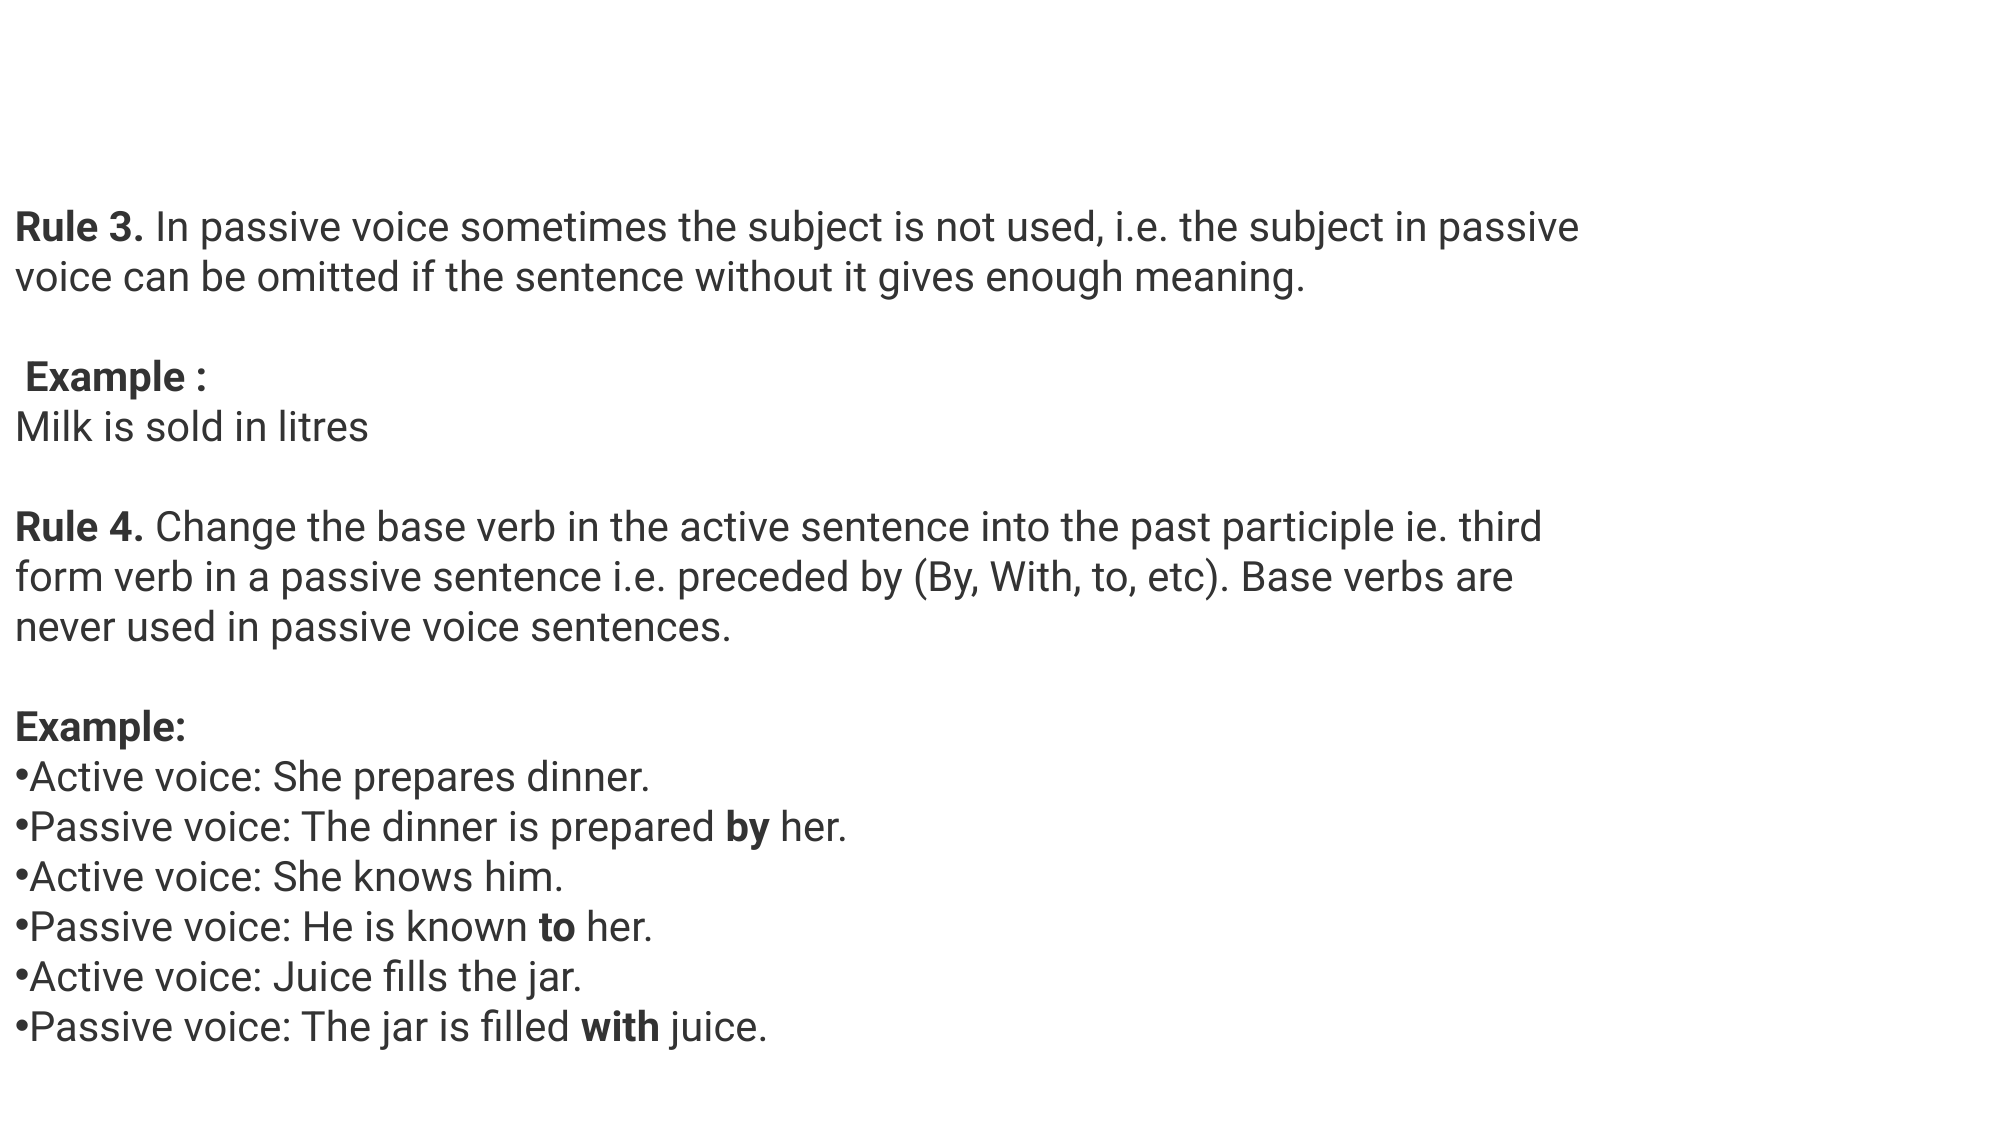

Rule 3. In passive voice sometimes the subject is not used, i.e. the subject in passive voice can be omitted if the sentence without it gives enough meaning.

 Example :
Milk is sold in litres

Rule 4. Change the base verb in the active sentence into the past participle ie. third form verb in a passive sentence i.e. preceded by (By, With, to, etc). Base verbs are never used in passive voice sentences.

Example:
Active voice: She prepares dinner.
Passive voice: The dinner is prepared by her.
Active voice: She knows him.
Passive voice: He is known to her.
Active voice: Juice fills the jar.
Passive voice: The jar is filled with juice.